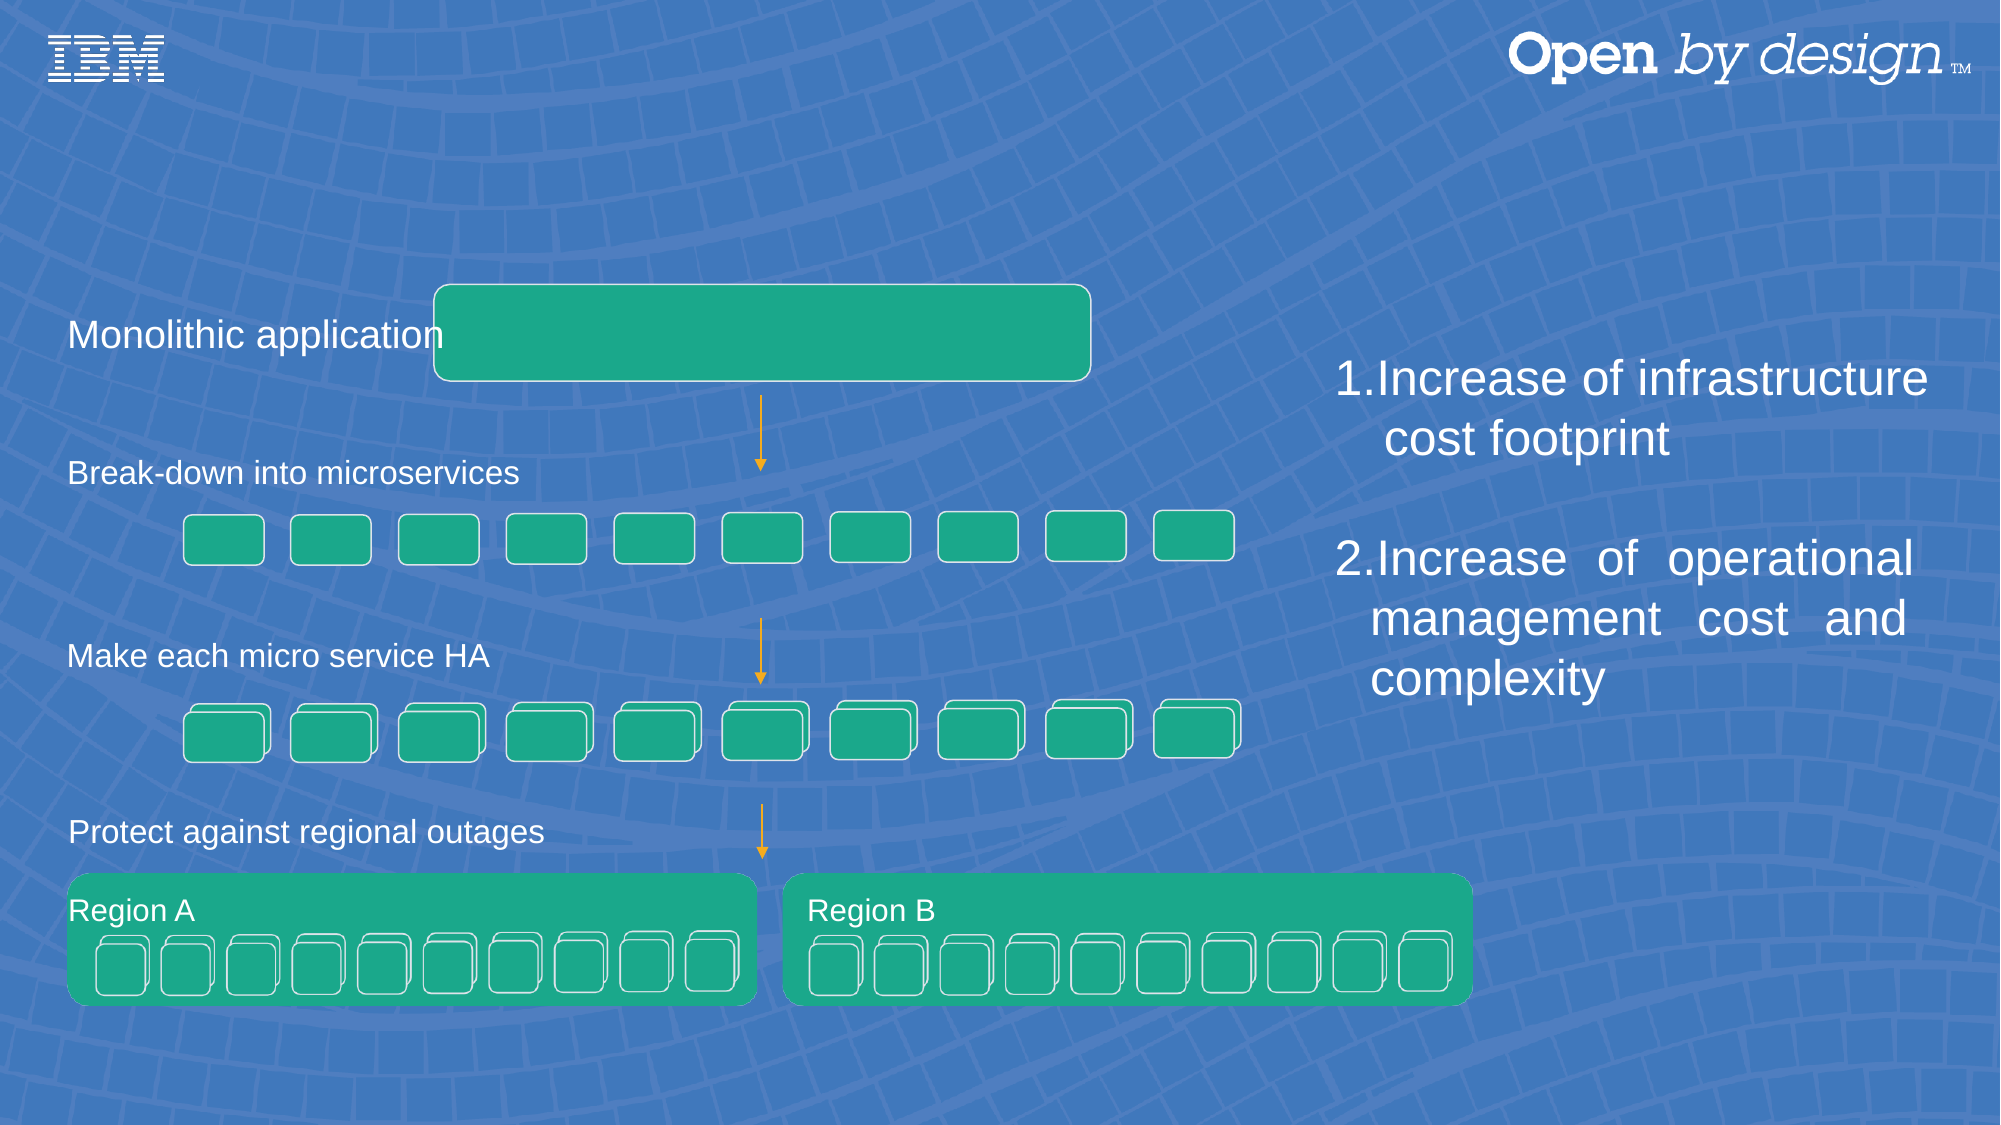

Problem: It’s expensive to scale microservices, even  on a PaaS
Explosion in number of  containers / processes:

Increase of infrastructure  cost footprint

Increase of operational  management cost and  complexity

Monolithic application

Break-down into microservices

Make each micro service HA

Protect against regional outages

Region A

Region B
ICICI Appathon 2017  by SirAbhinavJain